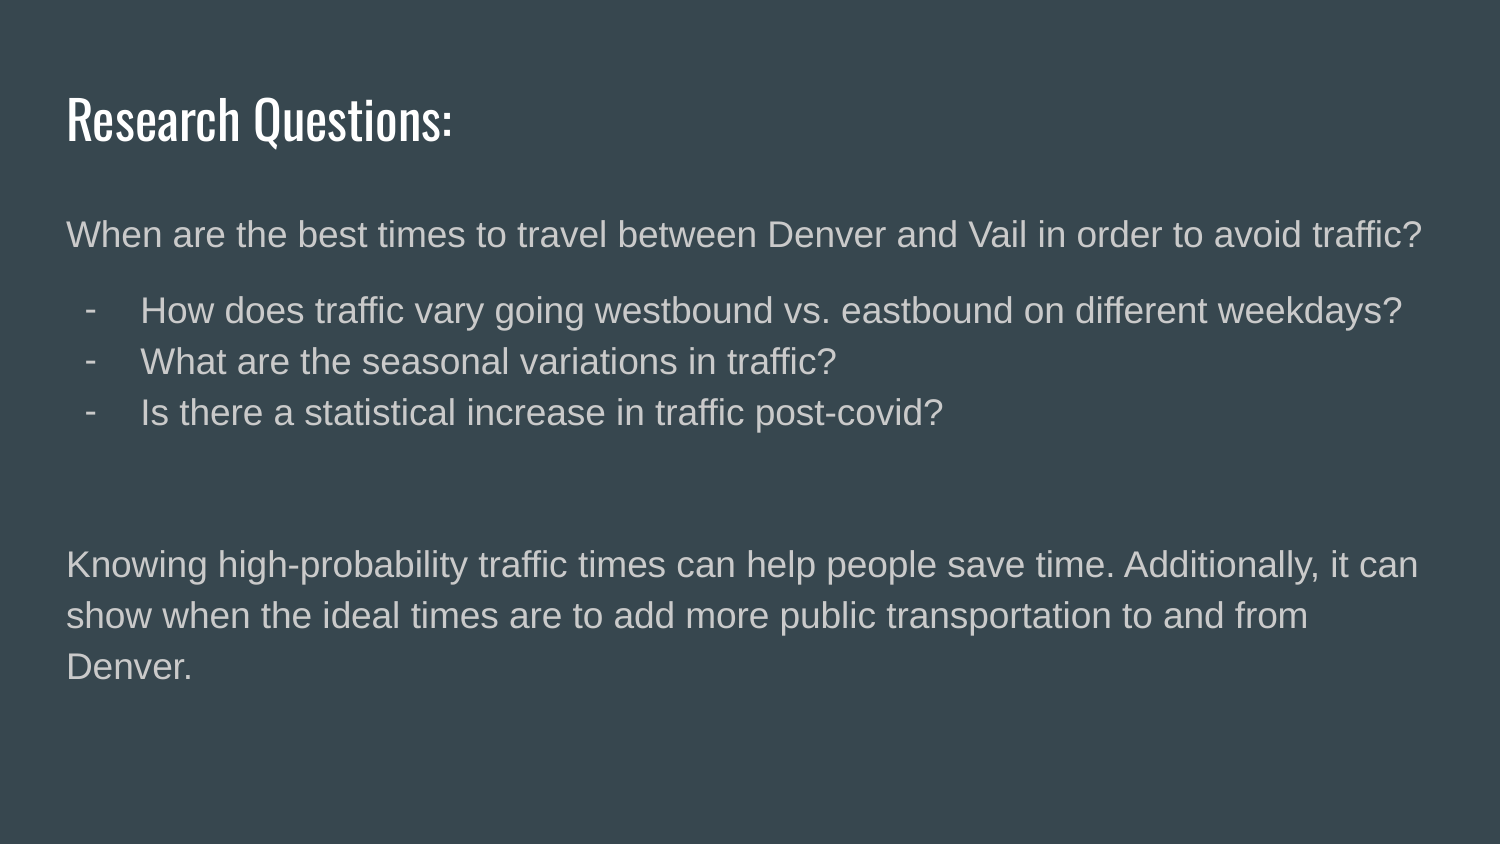

# Research Questions:

When are the best times to travel between Denver and Vail in order to avoid traffic?
How does traffic vary going westbound vs. eastbound on different weekdays?
What are the seasonal variations in traffic?
Is there a statistical increase in traffic post-covid?

Knowing high-probability traffic times can help people save time. Additionally, it can show when the ideal times are to add more public transportation to and from Denver.